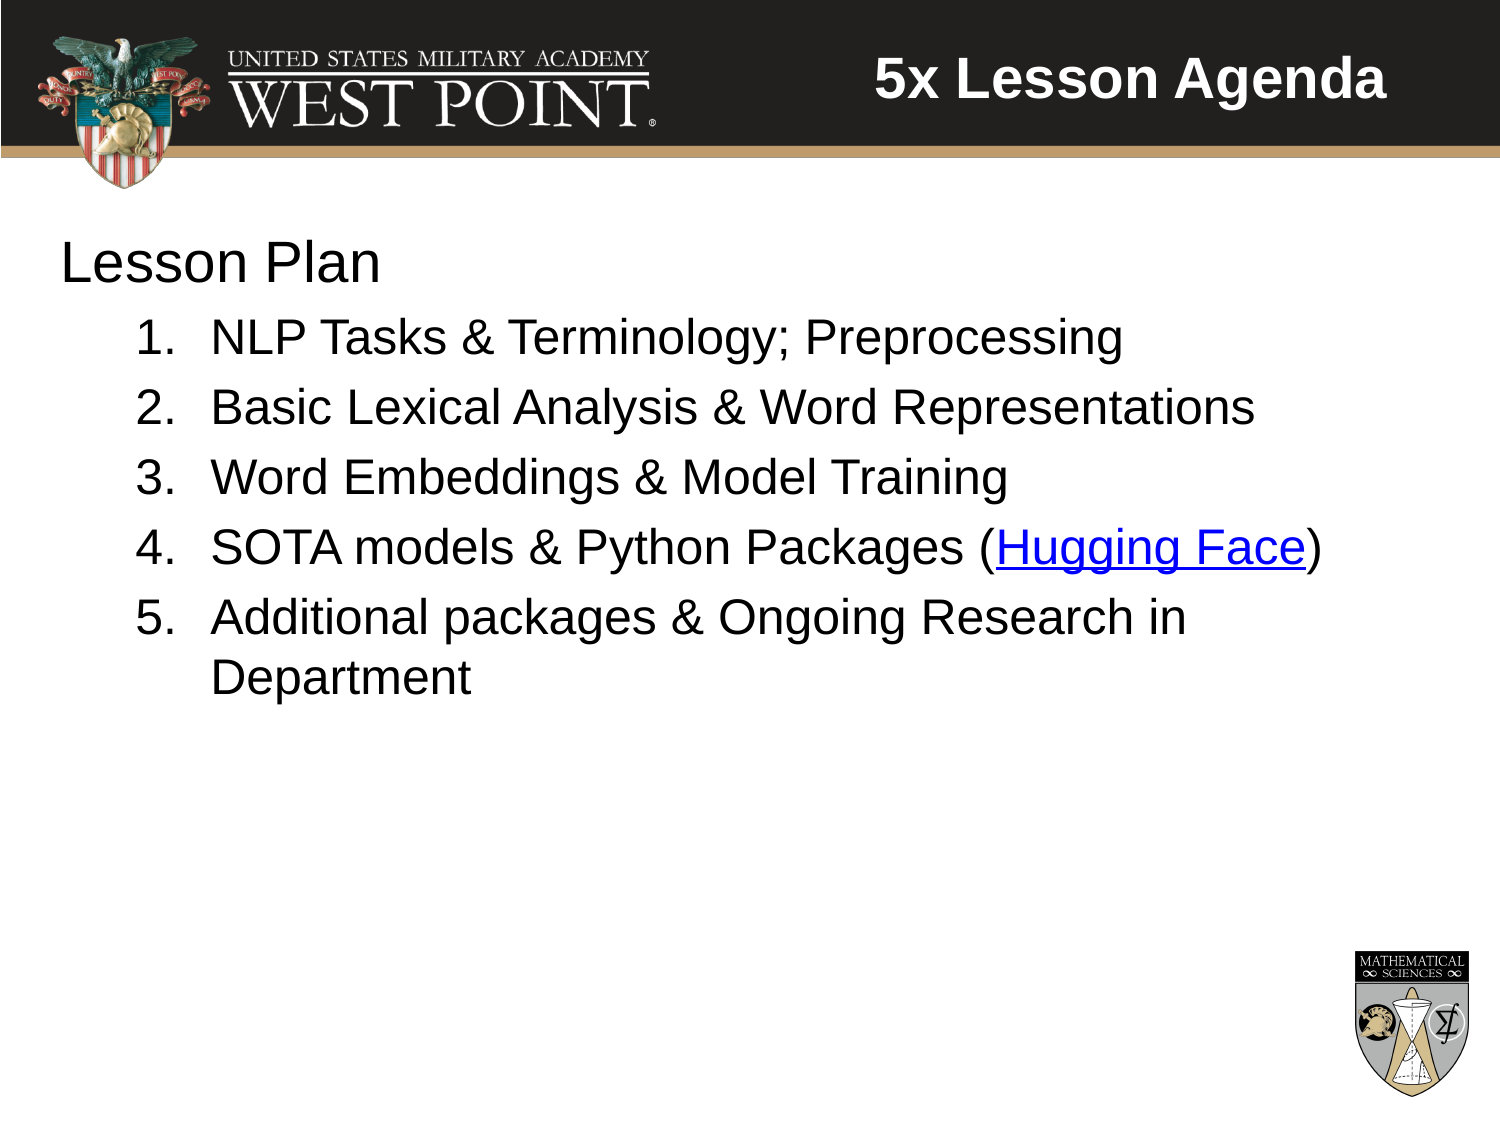

5x Lesson Agenda
Lesson Plan
NLP Tasks & Terminology; Preprocessing
Basic Lexical Analysis & Word Representations
Word Embeddings & Model Training
SOTA models & Python Packages (Hugging Face)
Additional packages & Ongoing Research in Department